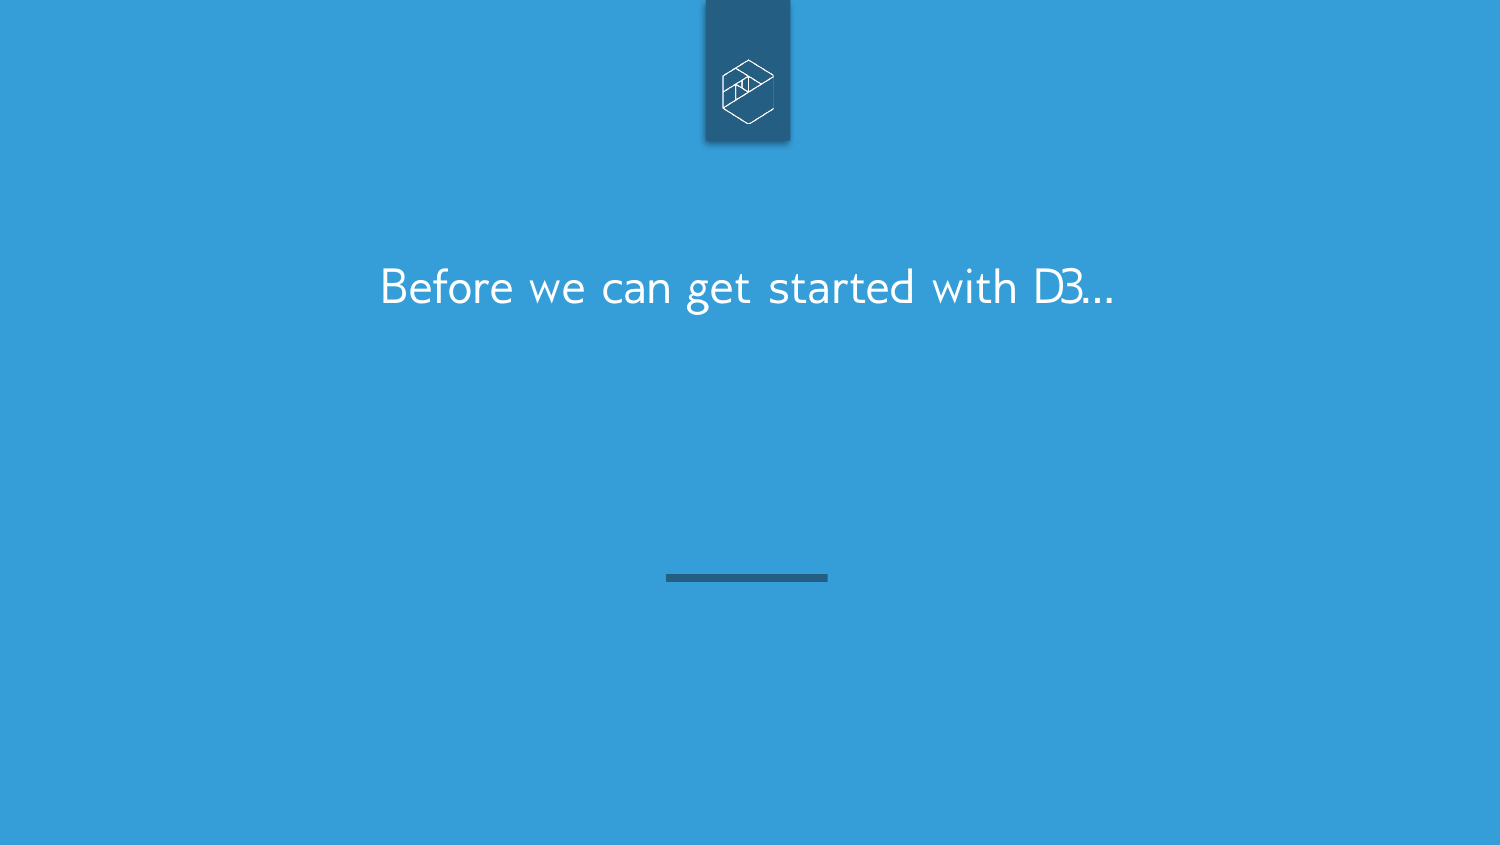

# Before we can get started with D3…